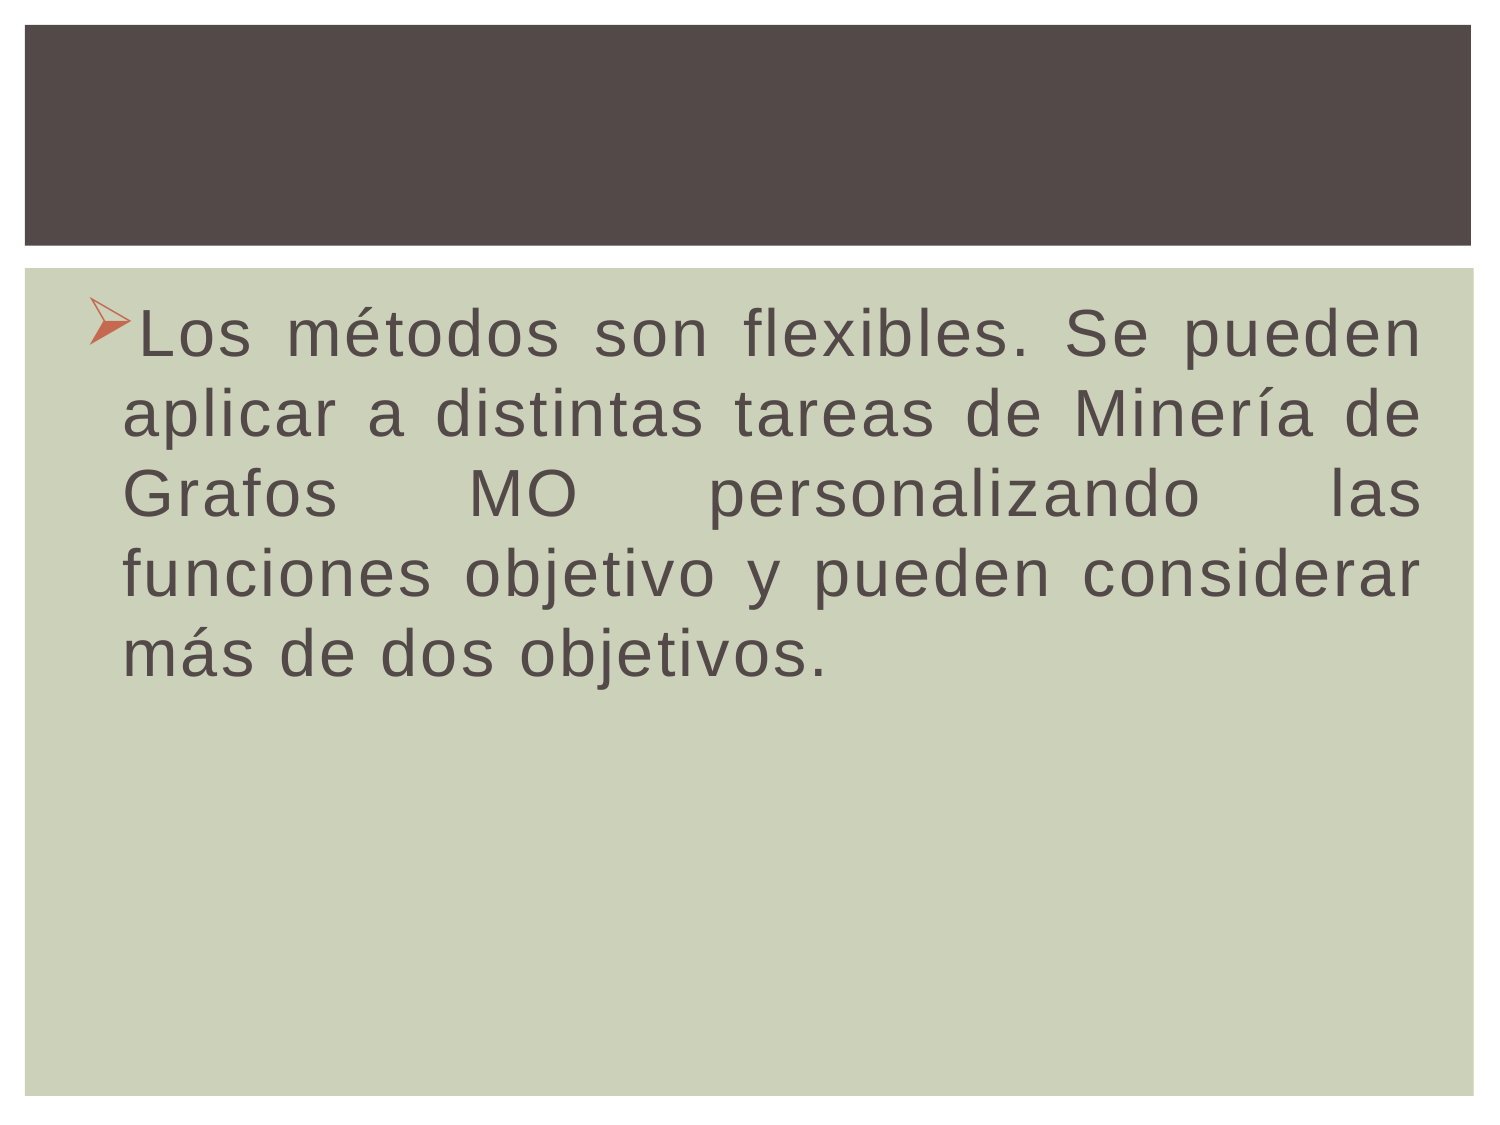

#
Los métodos son flexibles. Se pueden aplicar a distintas tareas de Minería de Grafos MO personalizando las funciones objetivo y pueden considerar más de dos objetivos.